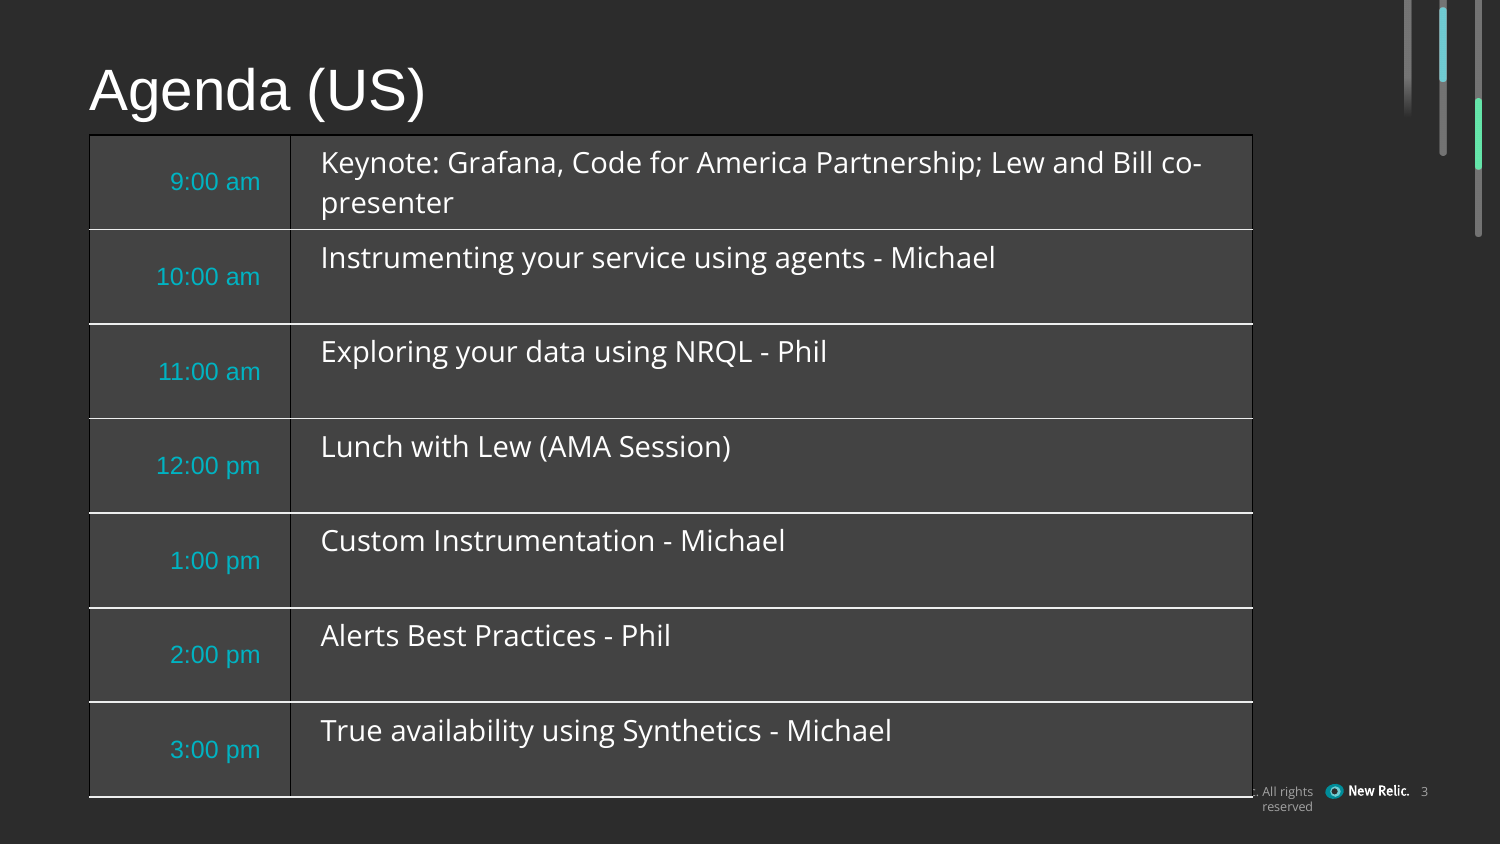

# Agenda (US)
| 9:00 am | Keynote: Grafana, Code for America Partnership; Lew and Bill co-presenter |
| --- | --- |
| 10:00 am | Instrumenting your service using agents - Michael |
| 11:00 am | Exploring your data using NRQL - Phil |
| 12:00 pm | Lunch with Lew (AMA Session) |
| 1:00 pm | Custom Instrumentation - Michael |
| 2:00 pm | Alerts Best Practices - Phil |
| 3:00 pm | True availability using Synthetics - Michael |
3